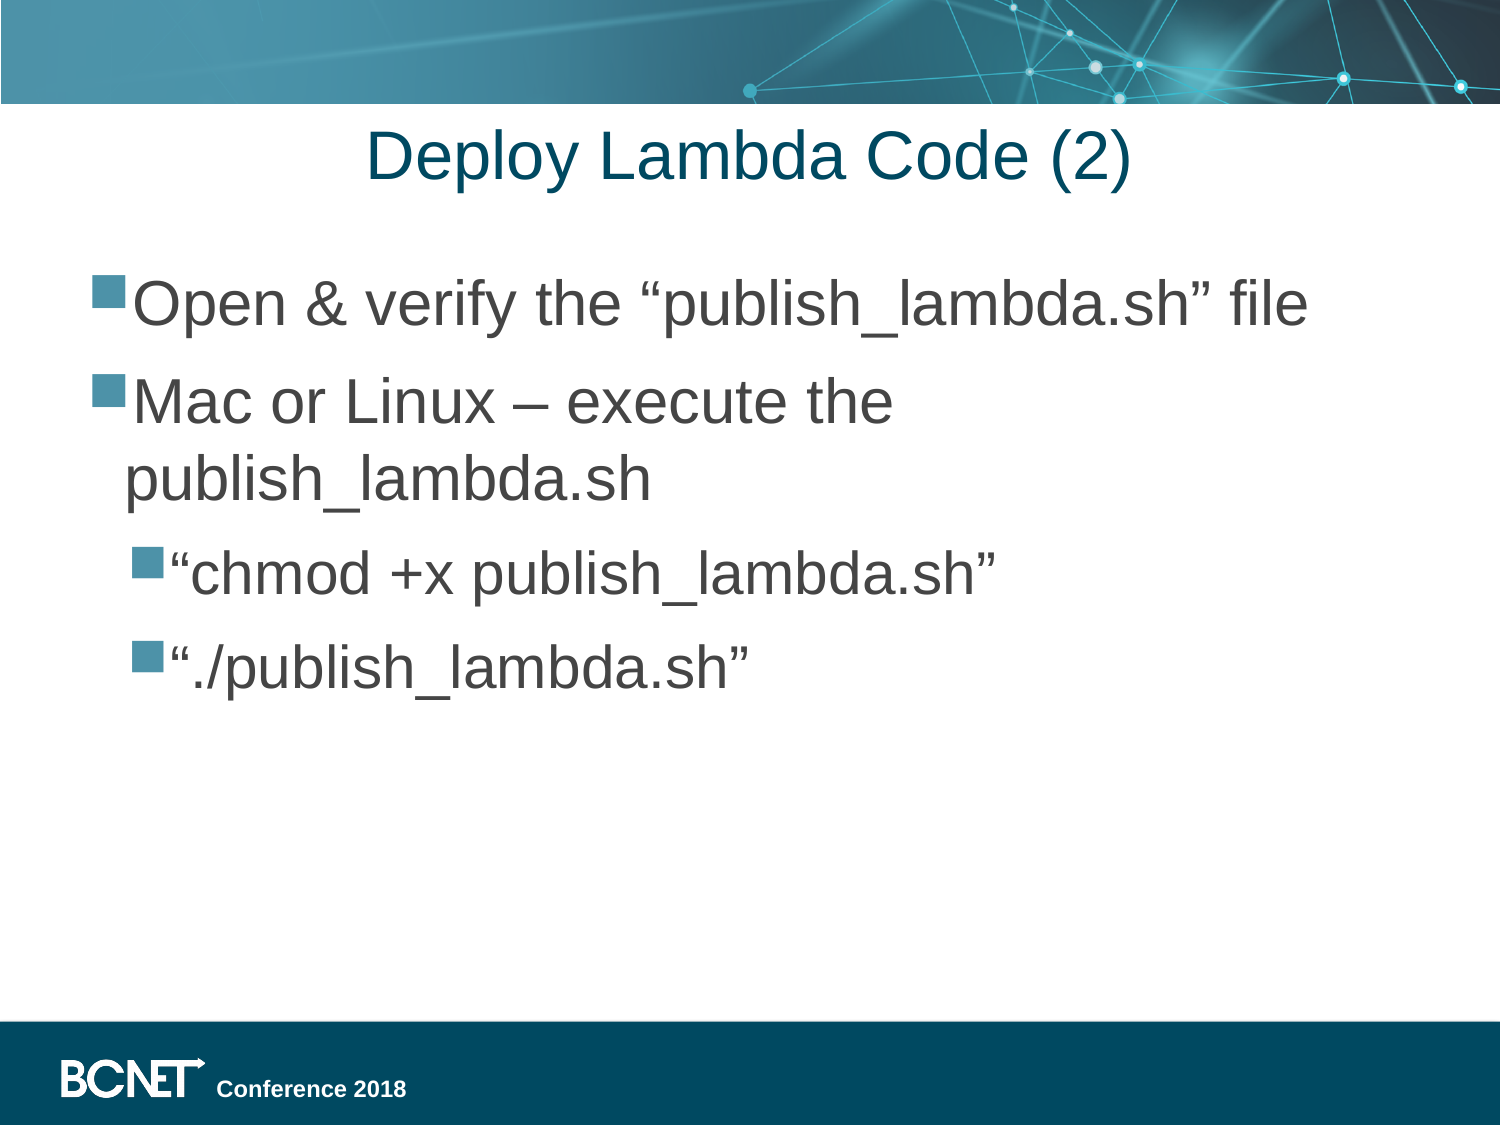

# Deploy Lambda Code (2)
Open & verify the “publish_lambda.sh” file
Mac or Linux – execute the publish_lambda.sh
“chmod +x publish_lambda.sh”
“./publish_lambda.sh”